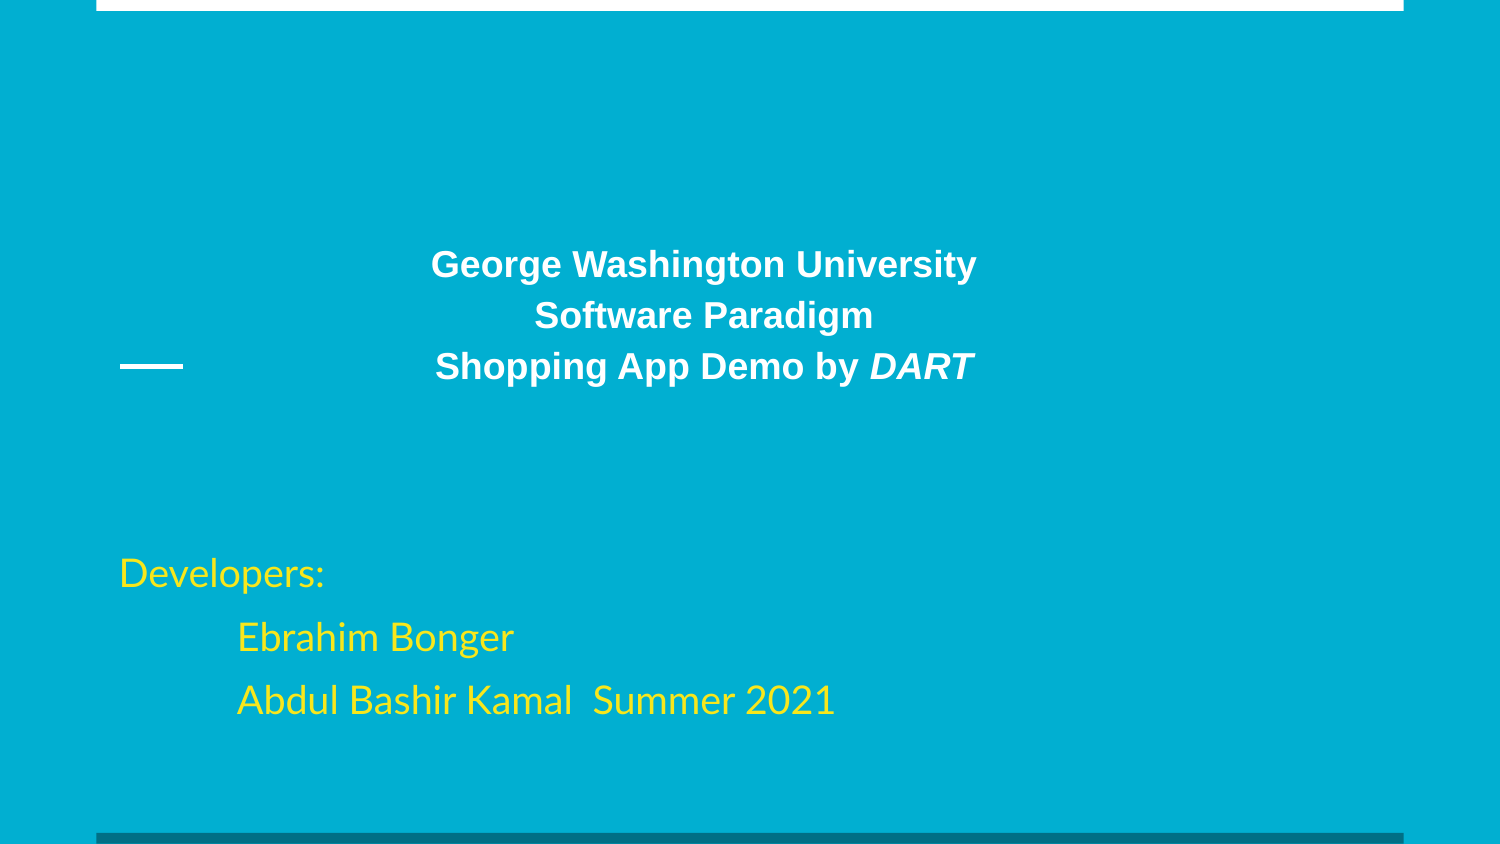

# George Washington University
Software Paradigm
Shopping App Demo by DART
Developers:
	Ebrahim Bonger
	Abdul Bashir Kamal								Summer 2021